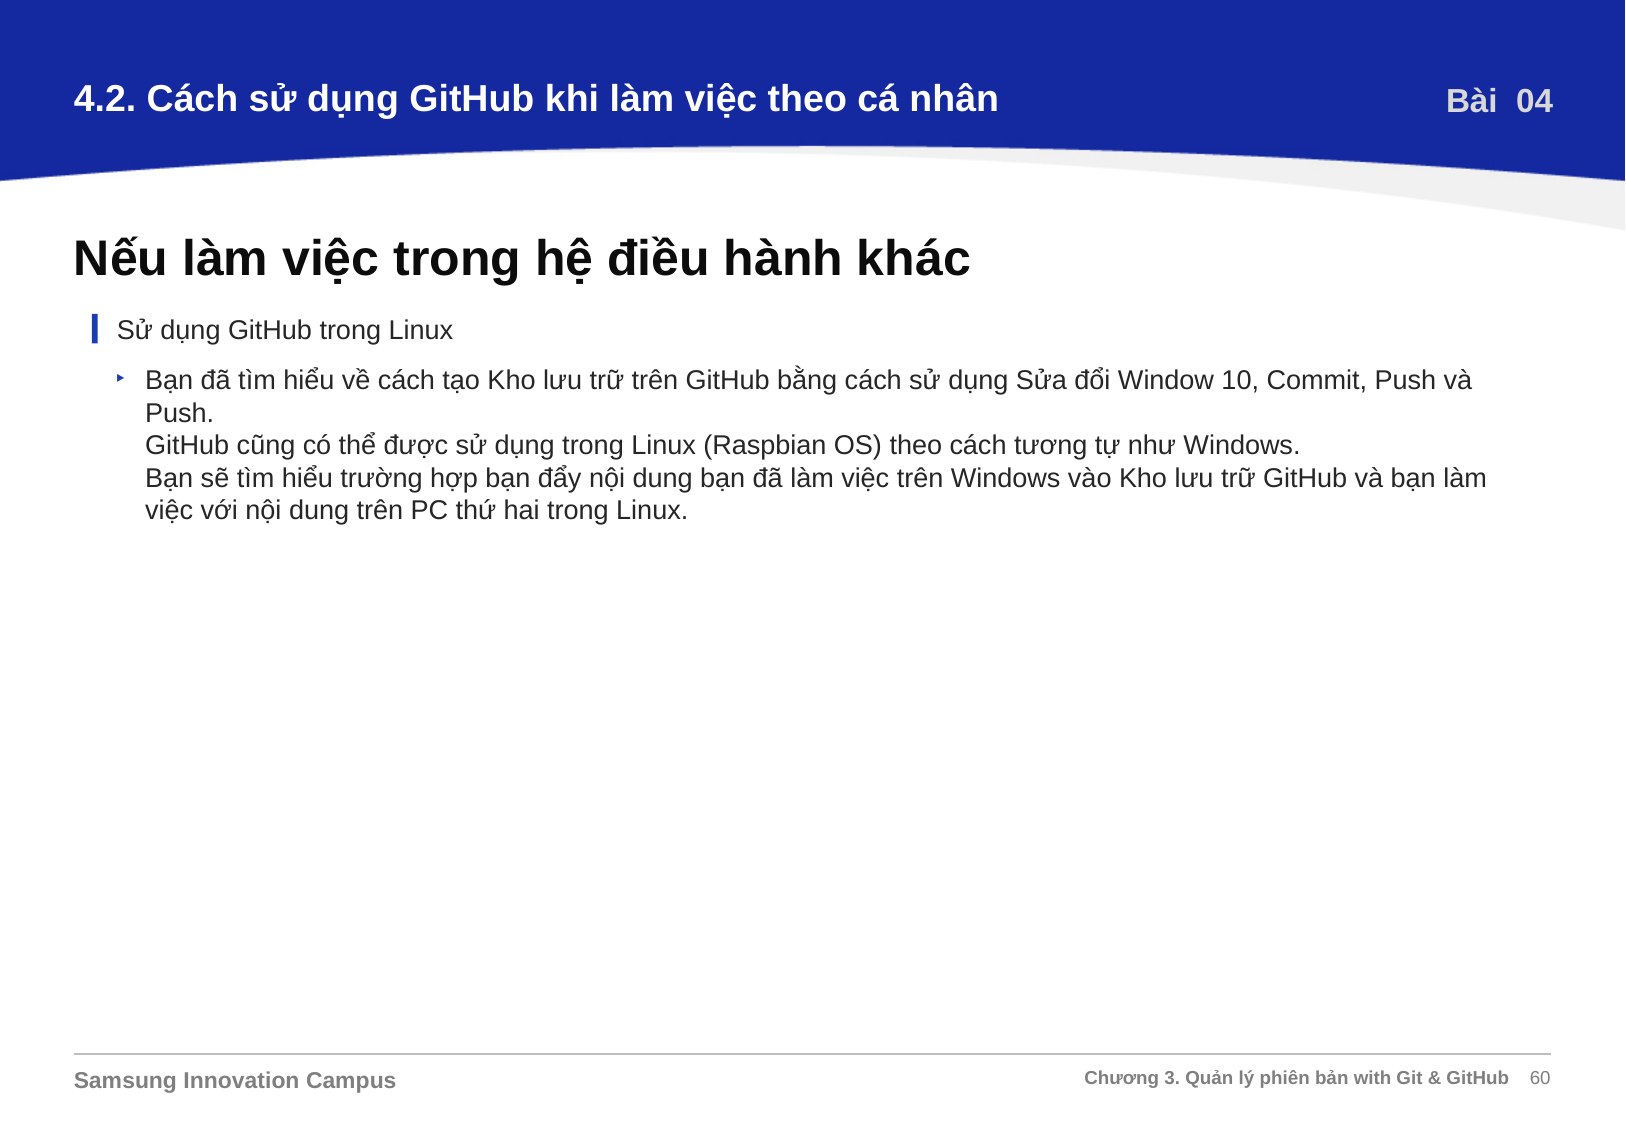

4.2. Cách sử dụng GitHub khi làm việc theo cá nhân
Bài  04
Nếu làm việc trong hệ điều hành khác
Sử dụng GitHub trong Linux

Bạn đã tìm hiểu về cách tạo Kho lưu trữ trên GitHub bằng cách sử dụng Sửa đổi Window 10, Commit, Push và Push.
GitHub cũng có thể được sử dụng trong Linux (Raspbian OS) theo cách tương tự như Windows.
Bạn sẽ tìm hiểu trường hợp bạn đẩy nội dung bạn đã làm việc trên Windows vào Kho lưu trữ GitHub và bạn làm việc với nội dung trên PC thứ hai trong Linux.